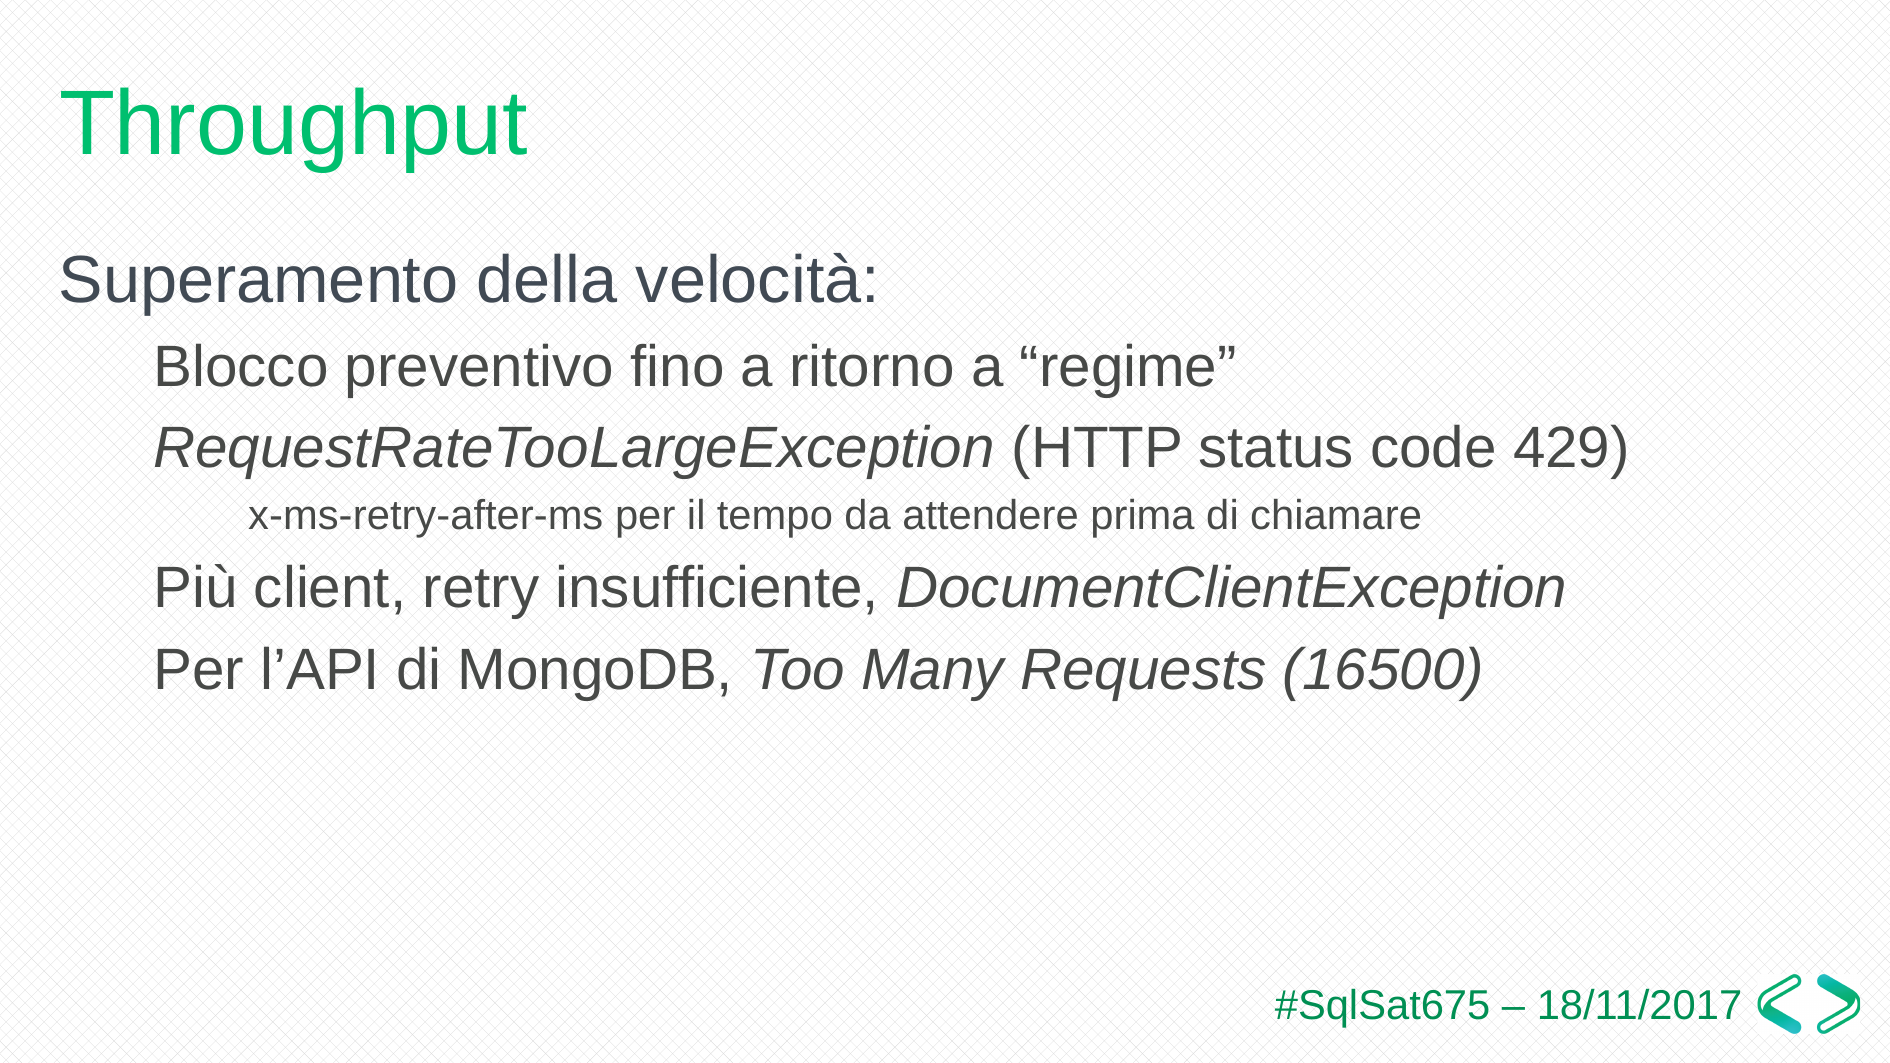

# Throughput
Superamento della velocità:
Blocco preventivo fino a ritorno a “regime”
RequestRateTooLargeException (HTTP status code 429)
x-ms-retry-after-ms per il tempo da attendere prima di chiamare
Più client, retry insufficiente, DocumentClientException
Per l’API di MongoDB, Too Many Requests (16500)